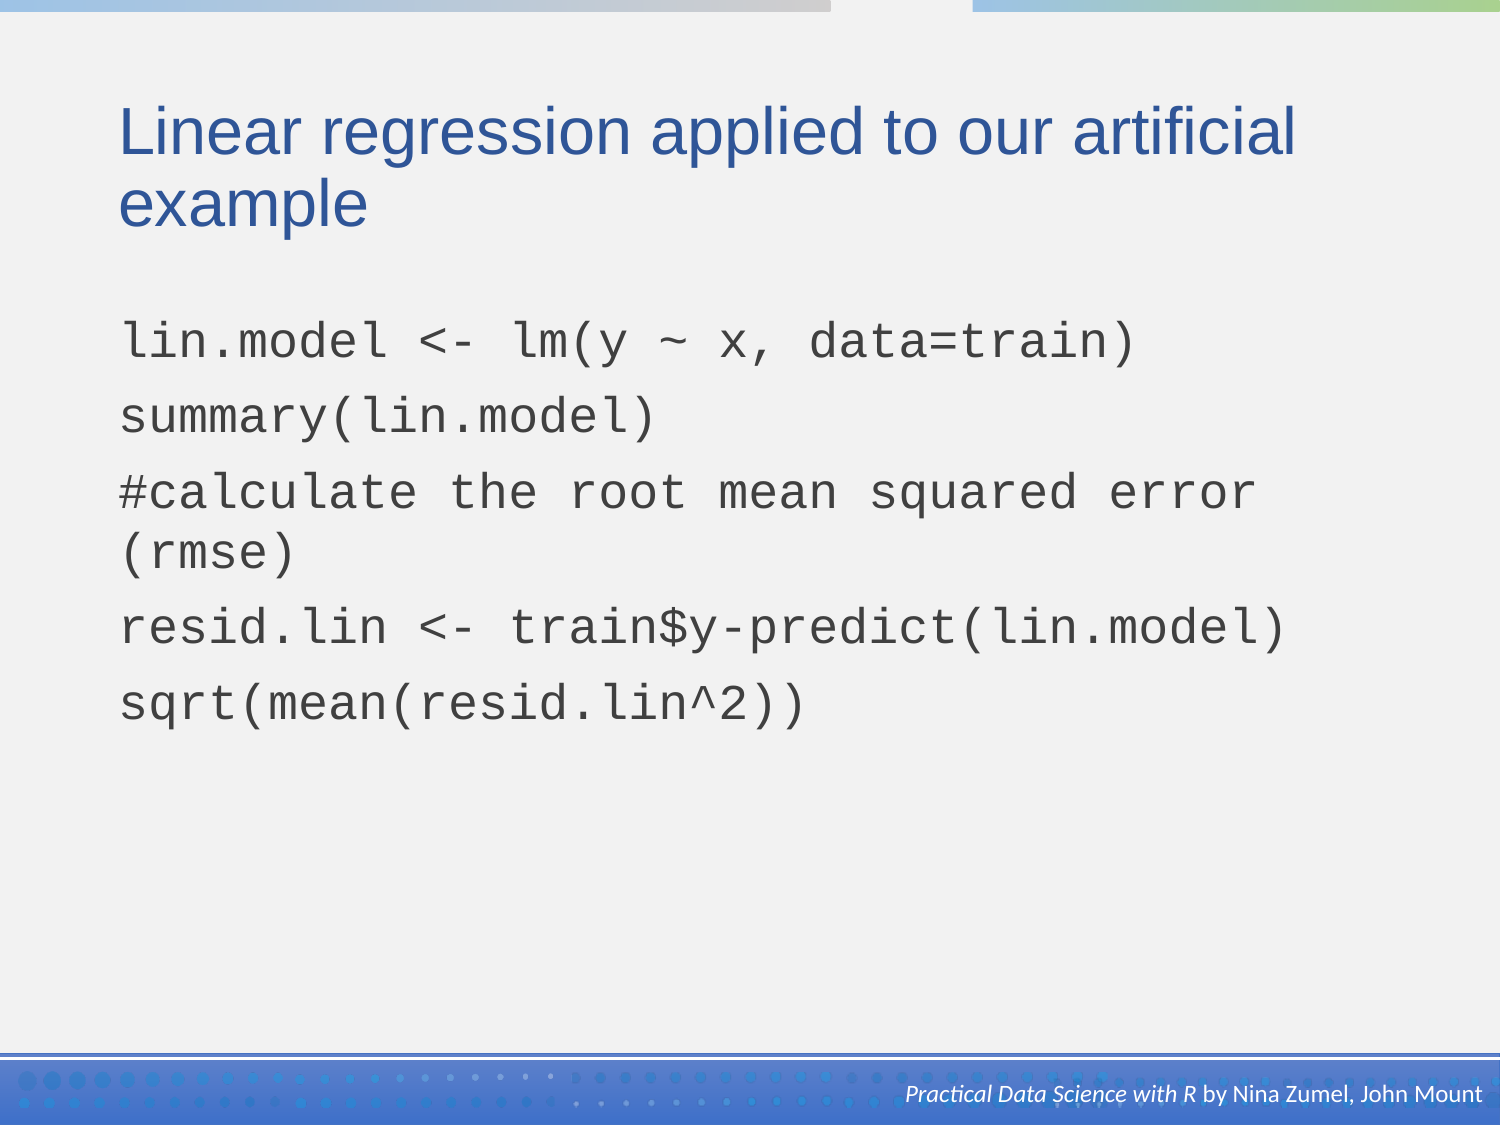

# Linear regression applied to our artificial example
lin.model <- lm(y ~ x, data=train)
summary(lin.model)
#calculate the root mean squared error (rmse)
resid.lin <- train$y-predict(lin.model)
sqrt(mean(resid.lin^2))
Practical Data Science with R by Nina Zumel, John Mount